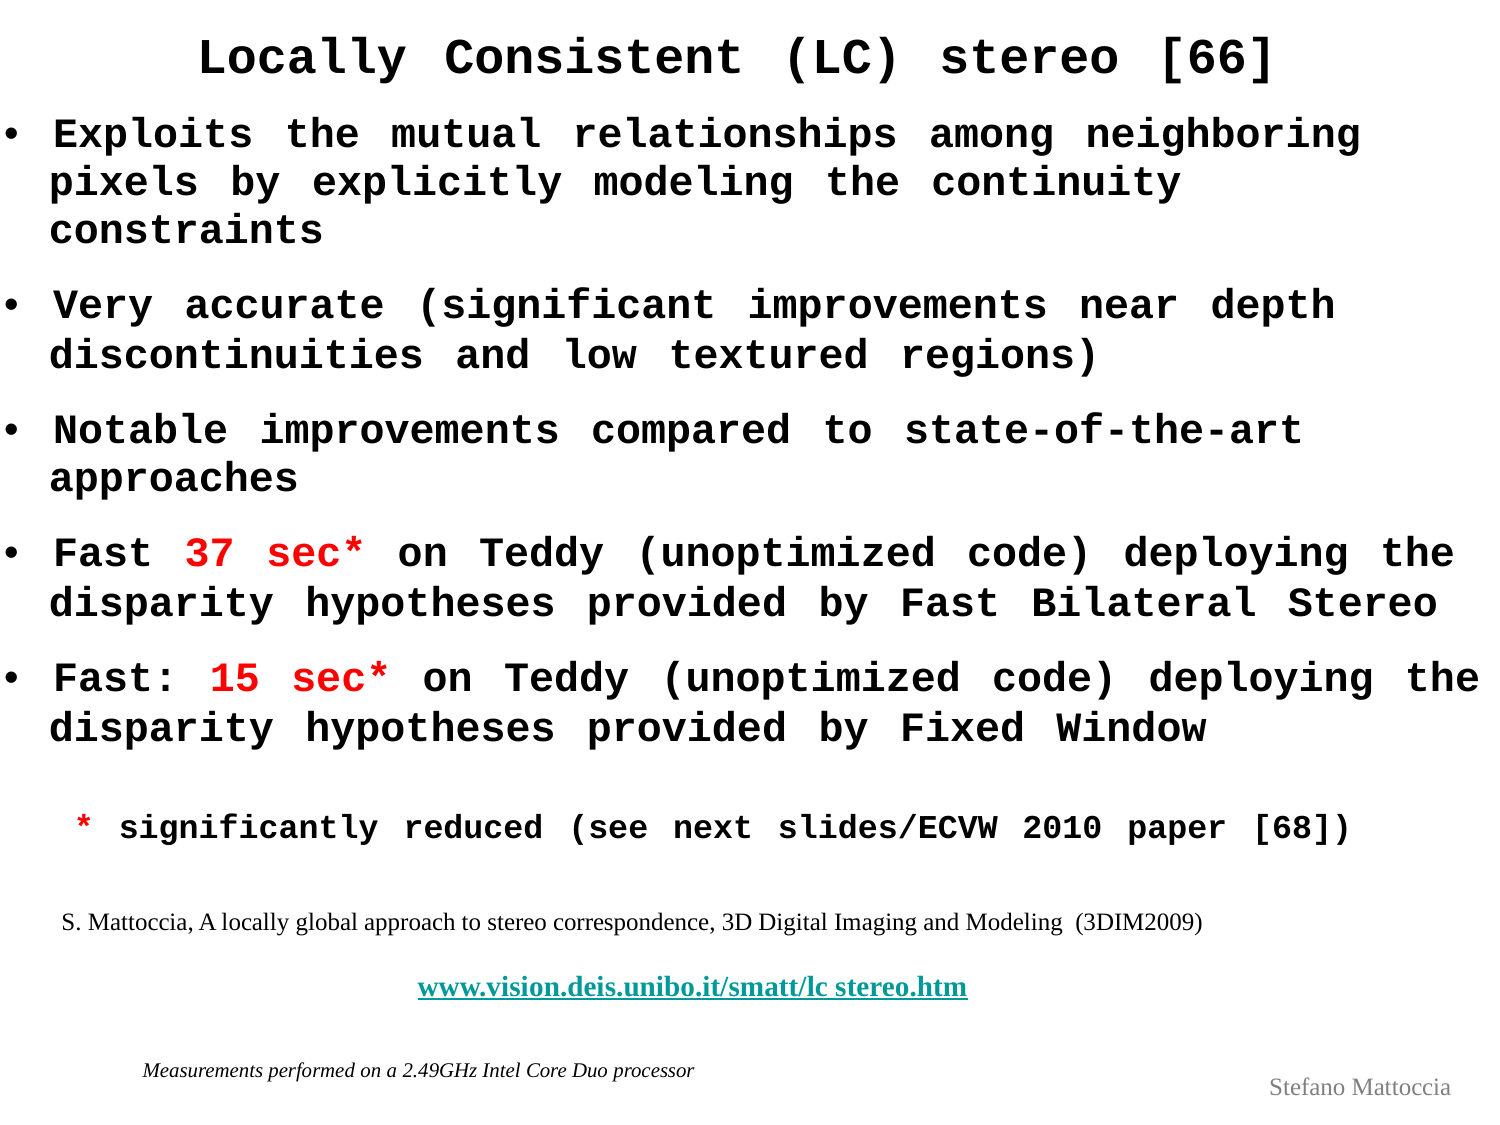

Locally   Consistent   (LC)   stereo   [66]

•   Exploits   the   mutual   relationships   among   neighboring
	pixels   by   explicitly   modeling   the   continuity
	constraints

•   Very   accurate   (significant   improvements   near   depth
	discontinuities   and   low   textured   regions)

•   Notable   improvements   compared   to   state-of-the-art
	approaches

•   Fast   37   sec*   on   Teddy   (unoptimized   code)   deploying   the
	disparity   hypotheses   provided   by   Fast   Bilateral   Stereo

•   Fast:   15   sec*   on   Teddy   (unoptimized   code)   deploying   the
	disparity   hypotheses   provided   by   Fixed   Window

			*   significantly   reduced   (see   next   slides/ECVW   2010   paper   [68])

		S. Mattoccia, A locally global approach to stereo correspondence, 3D Digital Imaging and Modeling  (3DIM2009)

					www.vision.deis.unibo.it/smatt/lc stereo.htm
Measurements performed on a 2.49GHz Intel Core Duo processor
Stefano Mattoccia